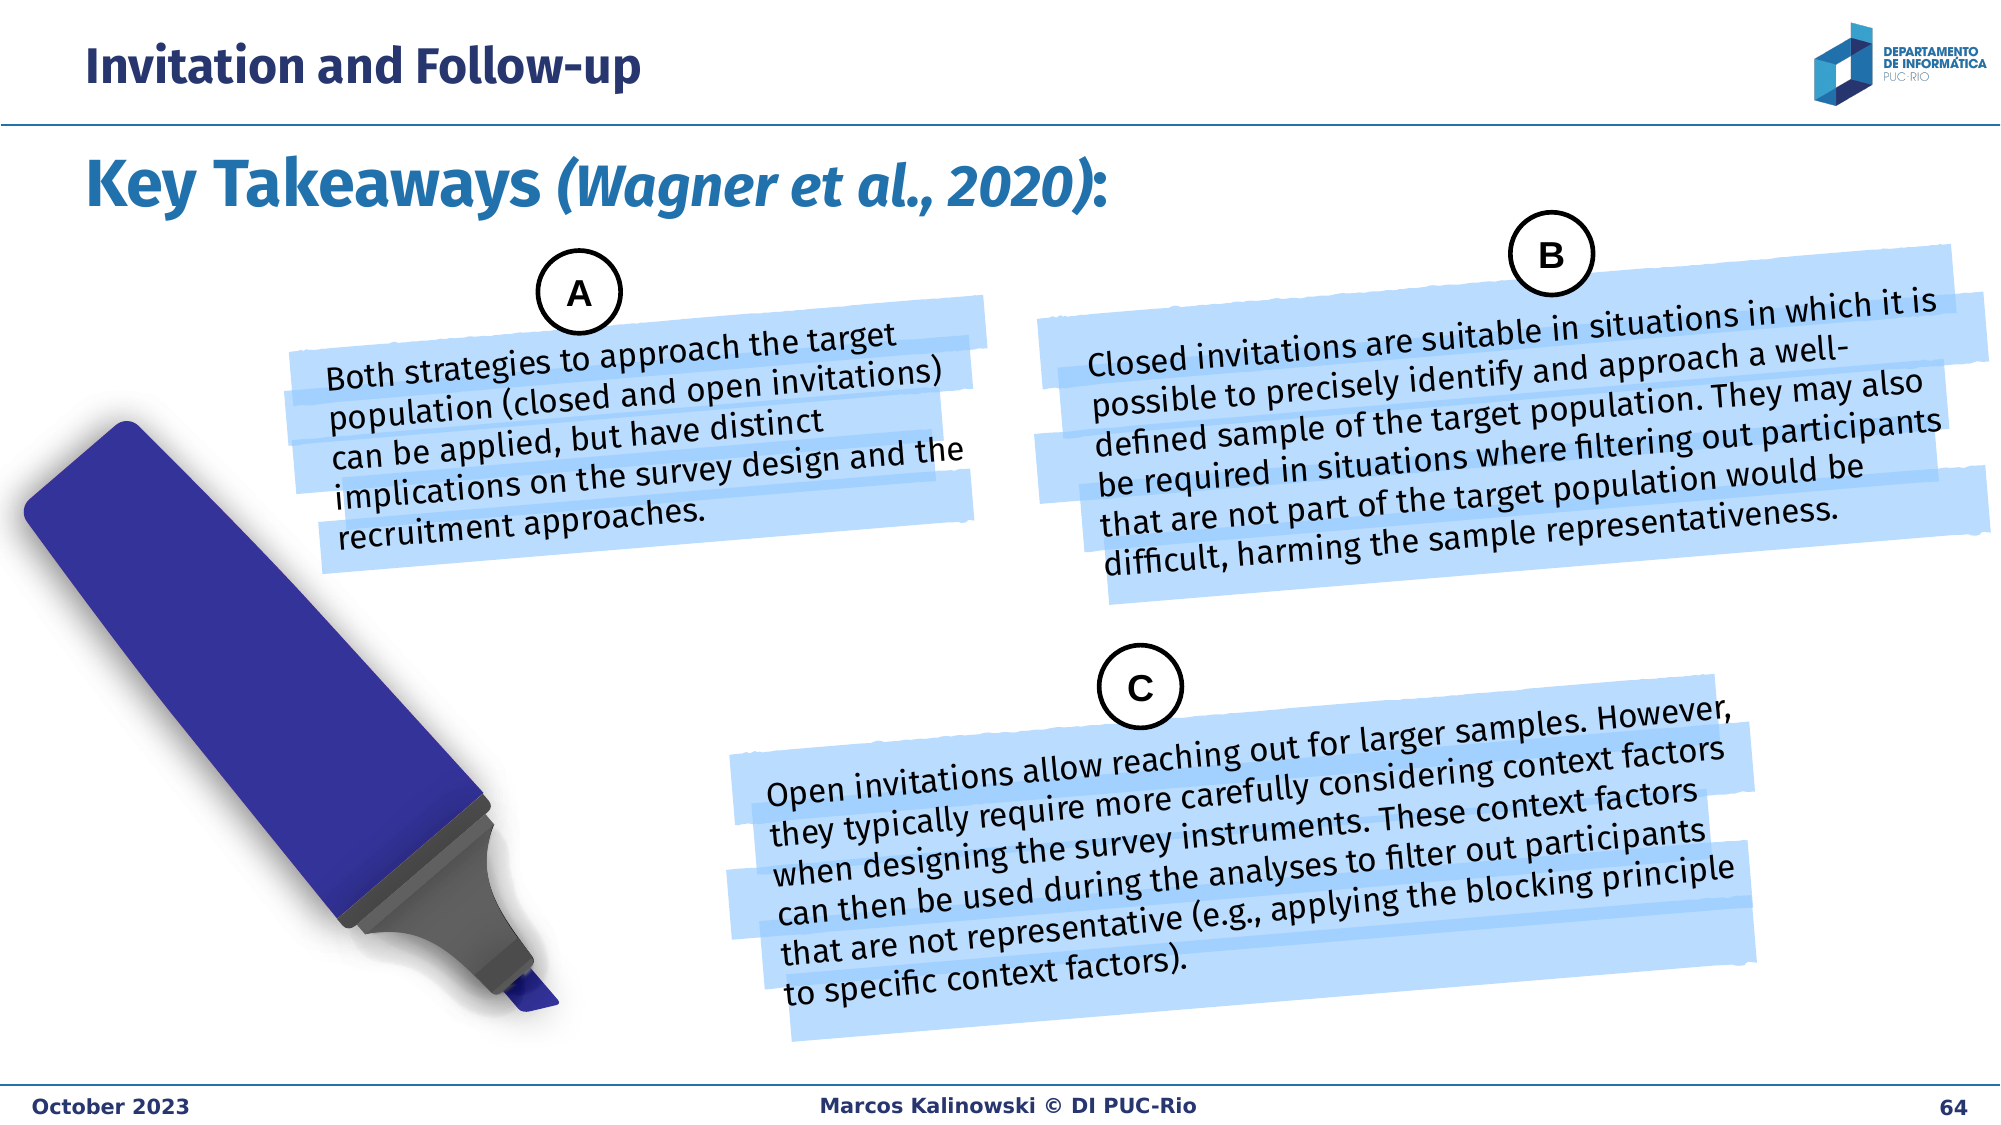

# Invitation and Follow-up
Key Takeaways (Wagner et al., 2020):
B
A

Closed invitations are suitable in situations in which it is possible to precisely identify and approach a well-defined sample of the target population. They may also be required in situations where filtering out participants that are not part of the target population would be difficult, harming the sample representativeness.
Both strategies to approach the target population (closed and open invitations) can be applied, but have distinct implications on the survey design and the recruitment approaches.

C

Open invitations allow reaching out for larger samples. However, they typically require more carefully considering context factors when designing the survey instruments. These context factors can then be used during the analyses to filter out participants that are not representative (e.g., applying the blocking principle to specific context factors).
Marcos Kalinowski © DI PUC-Rio
October 2023
64